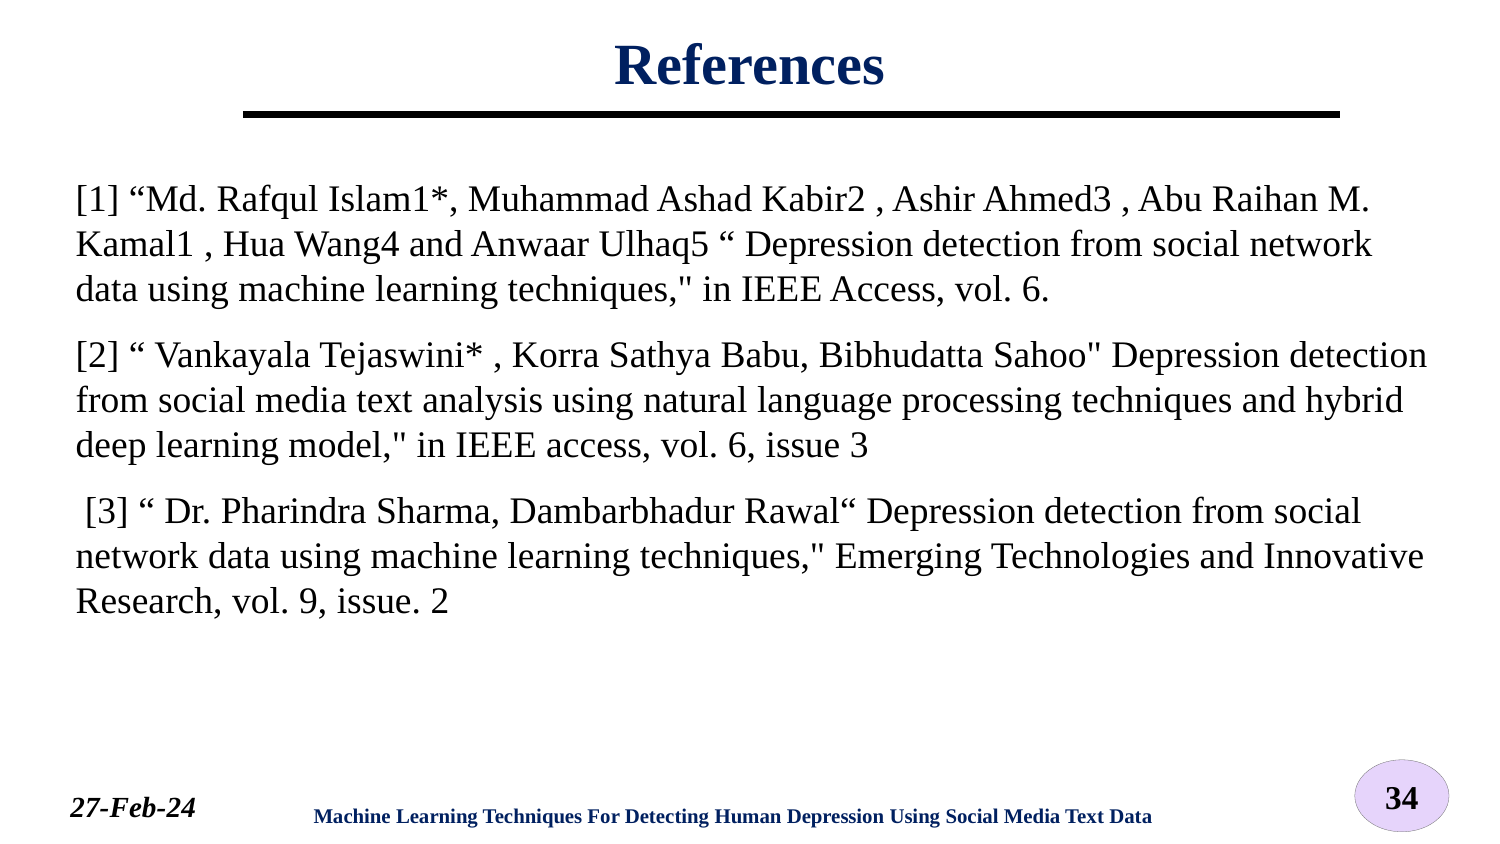

# References
[1] “Md. Rafqul Islam1*, Muhammad Ashad Kabir2 , Ashir Ahmed3 , Abu Raihan M. Kamal1 , Hua Wang4 and Anwaar Ulhaq5 “ Depression detection from social network data using machine learning techniques," in IEEE Access, vol. 6.
[2] “ Vankayala Tejaswini* , Korra Sathya Babu, Bibhudatta Sahoo" Depression detection from social media text analysis using natural language processing techniques and hybrid deep learning model," in IEEE access, vol. 6, issue 3
 [3] “ Dr. Pharindra Sharma, Dambarbhadur Rawal“ Depression detection from social network data using machine learning techniques," Emerging Technologies and Innovative Research, vol. 9, issue. 2

34
27-Feb-24
Machine Learning Techniques For Detecting Human Depression Using Social Media Text Data